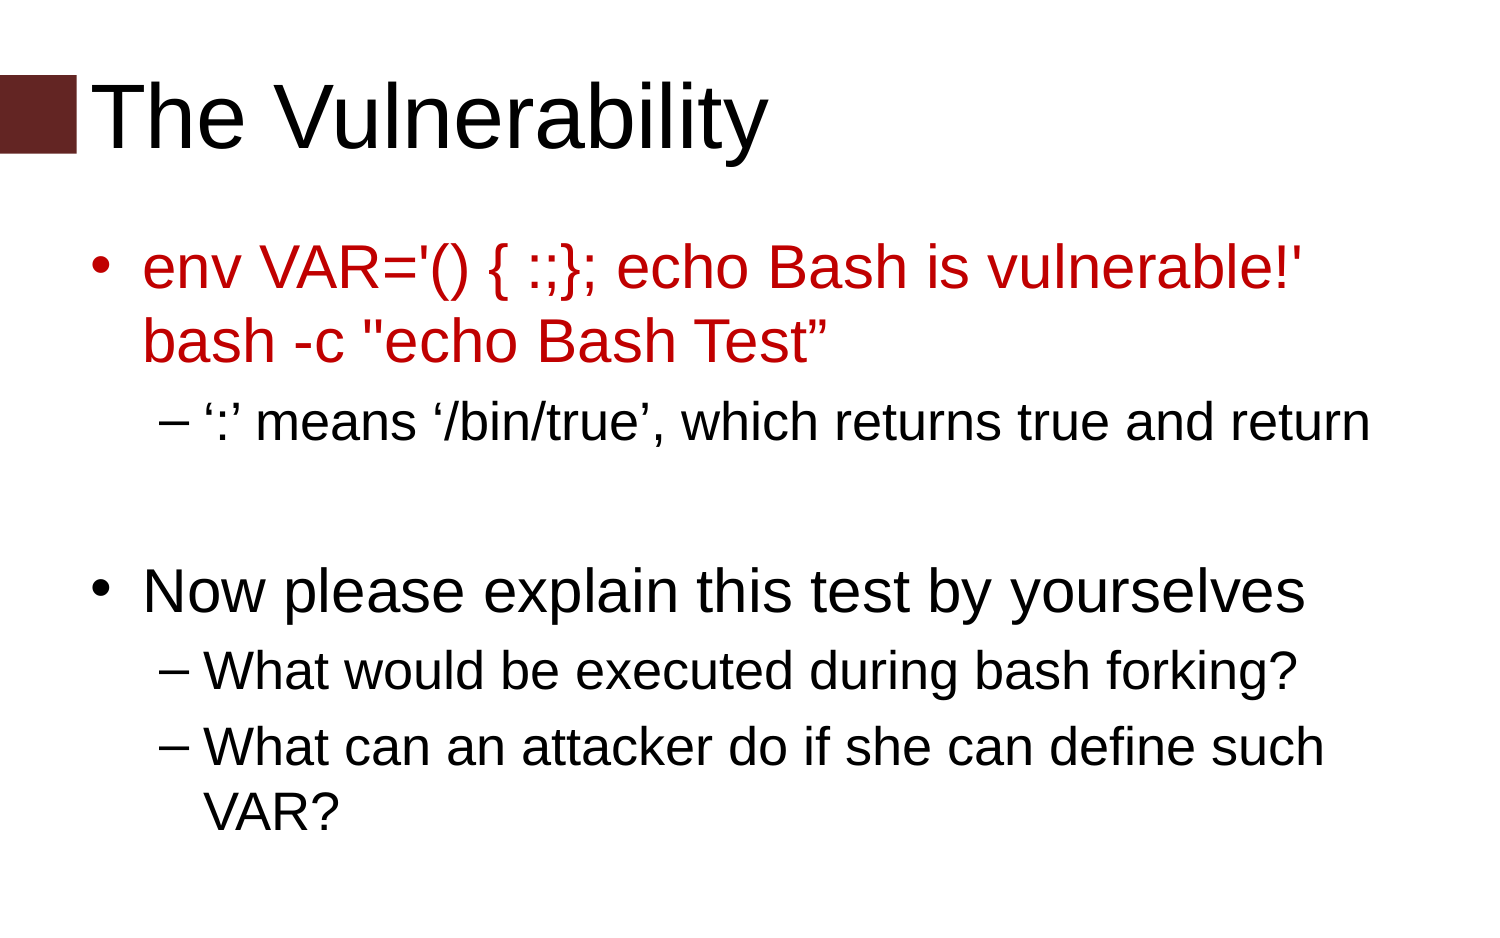

# The Vulnerability
env VAR='() { :;}; echo Bash is vulnerable!' bash -c "echo Bash Test”
‘:’ means ‘/bin/true’, which returns true and return

Now please explain this test by yourselves
What would be executed during bash forking?
What can an attacker do if she can define such VAR?